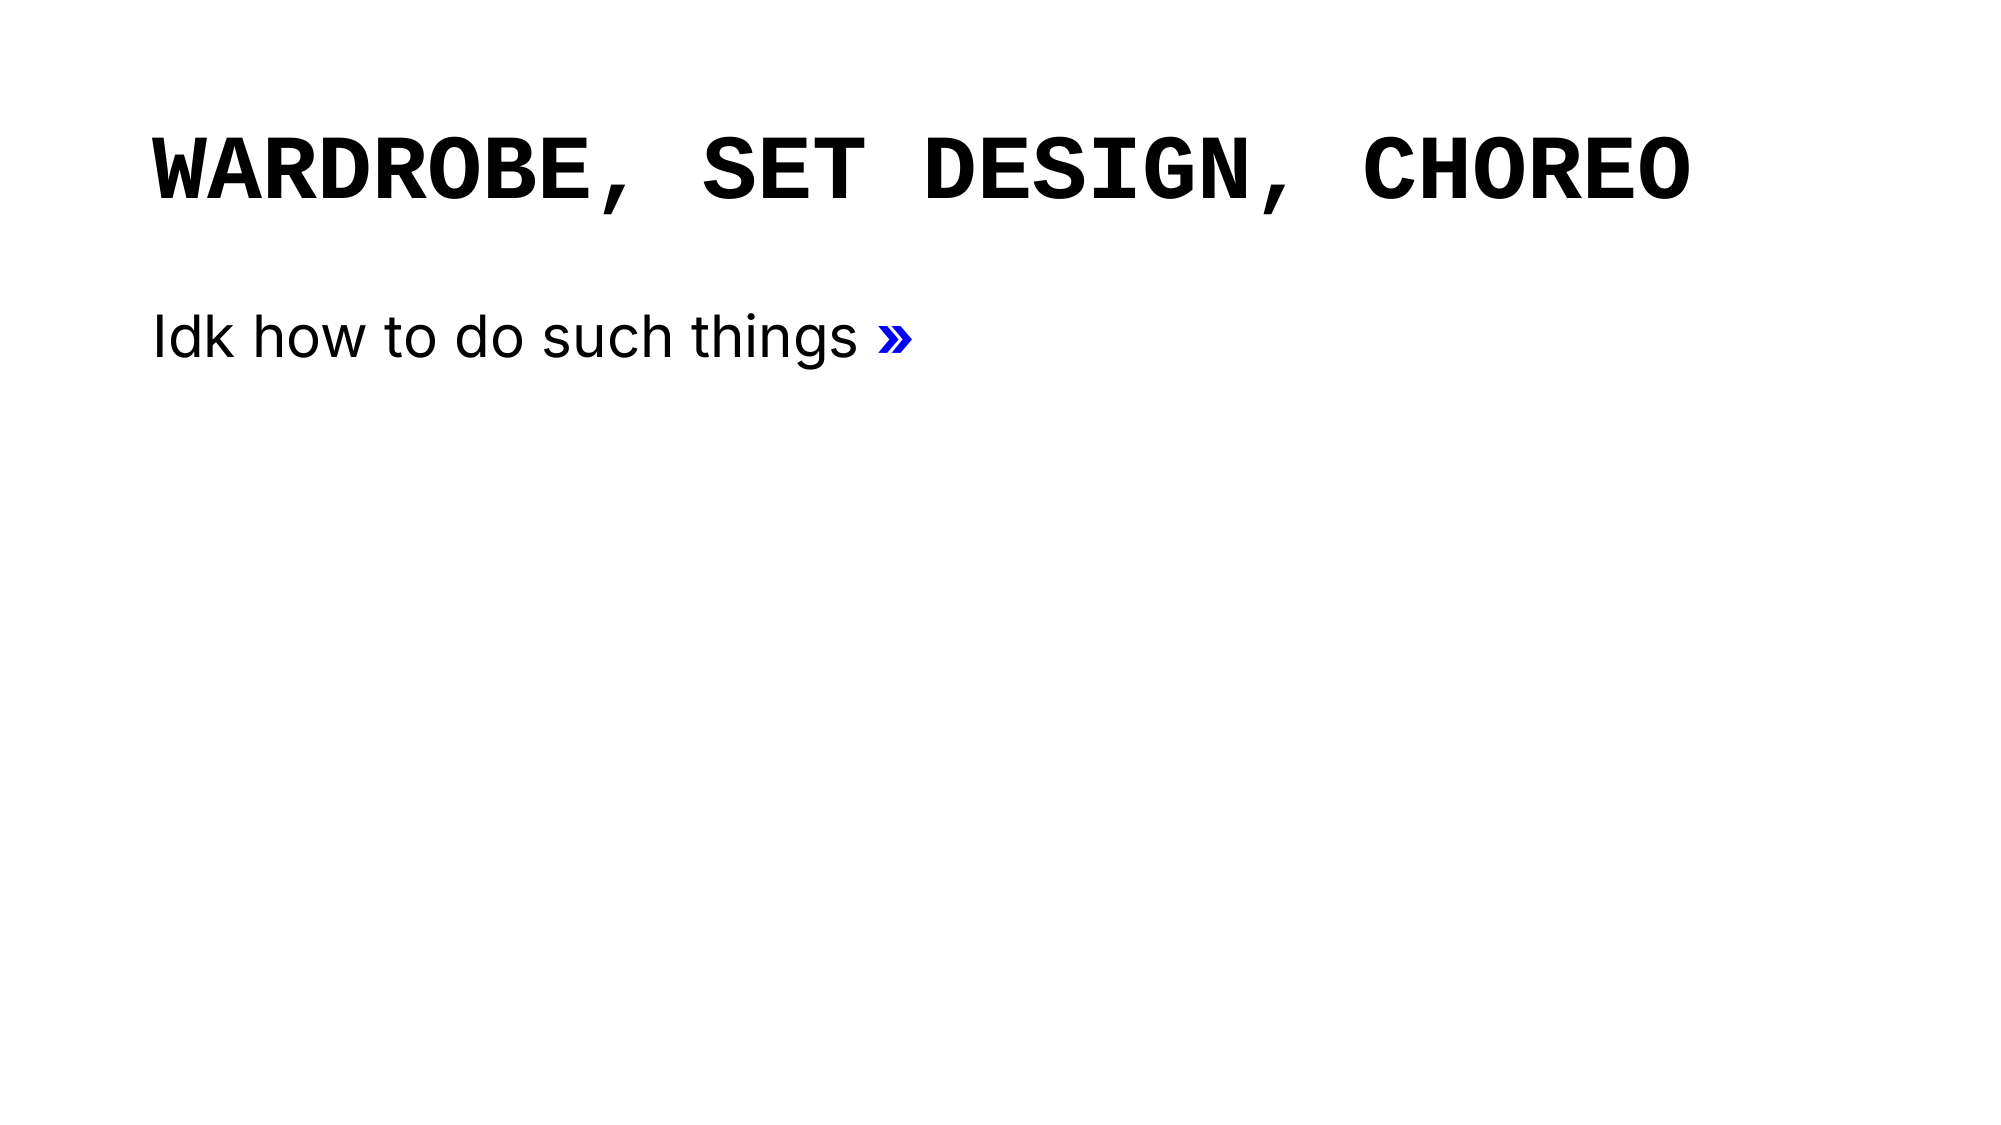

# WARDROBE, SET DESIGN, CHOREO
Idk how to do such things »